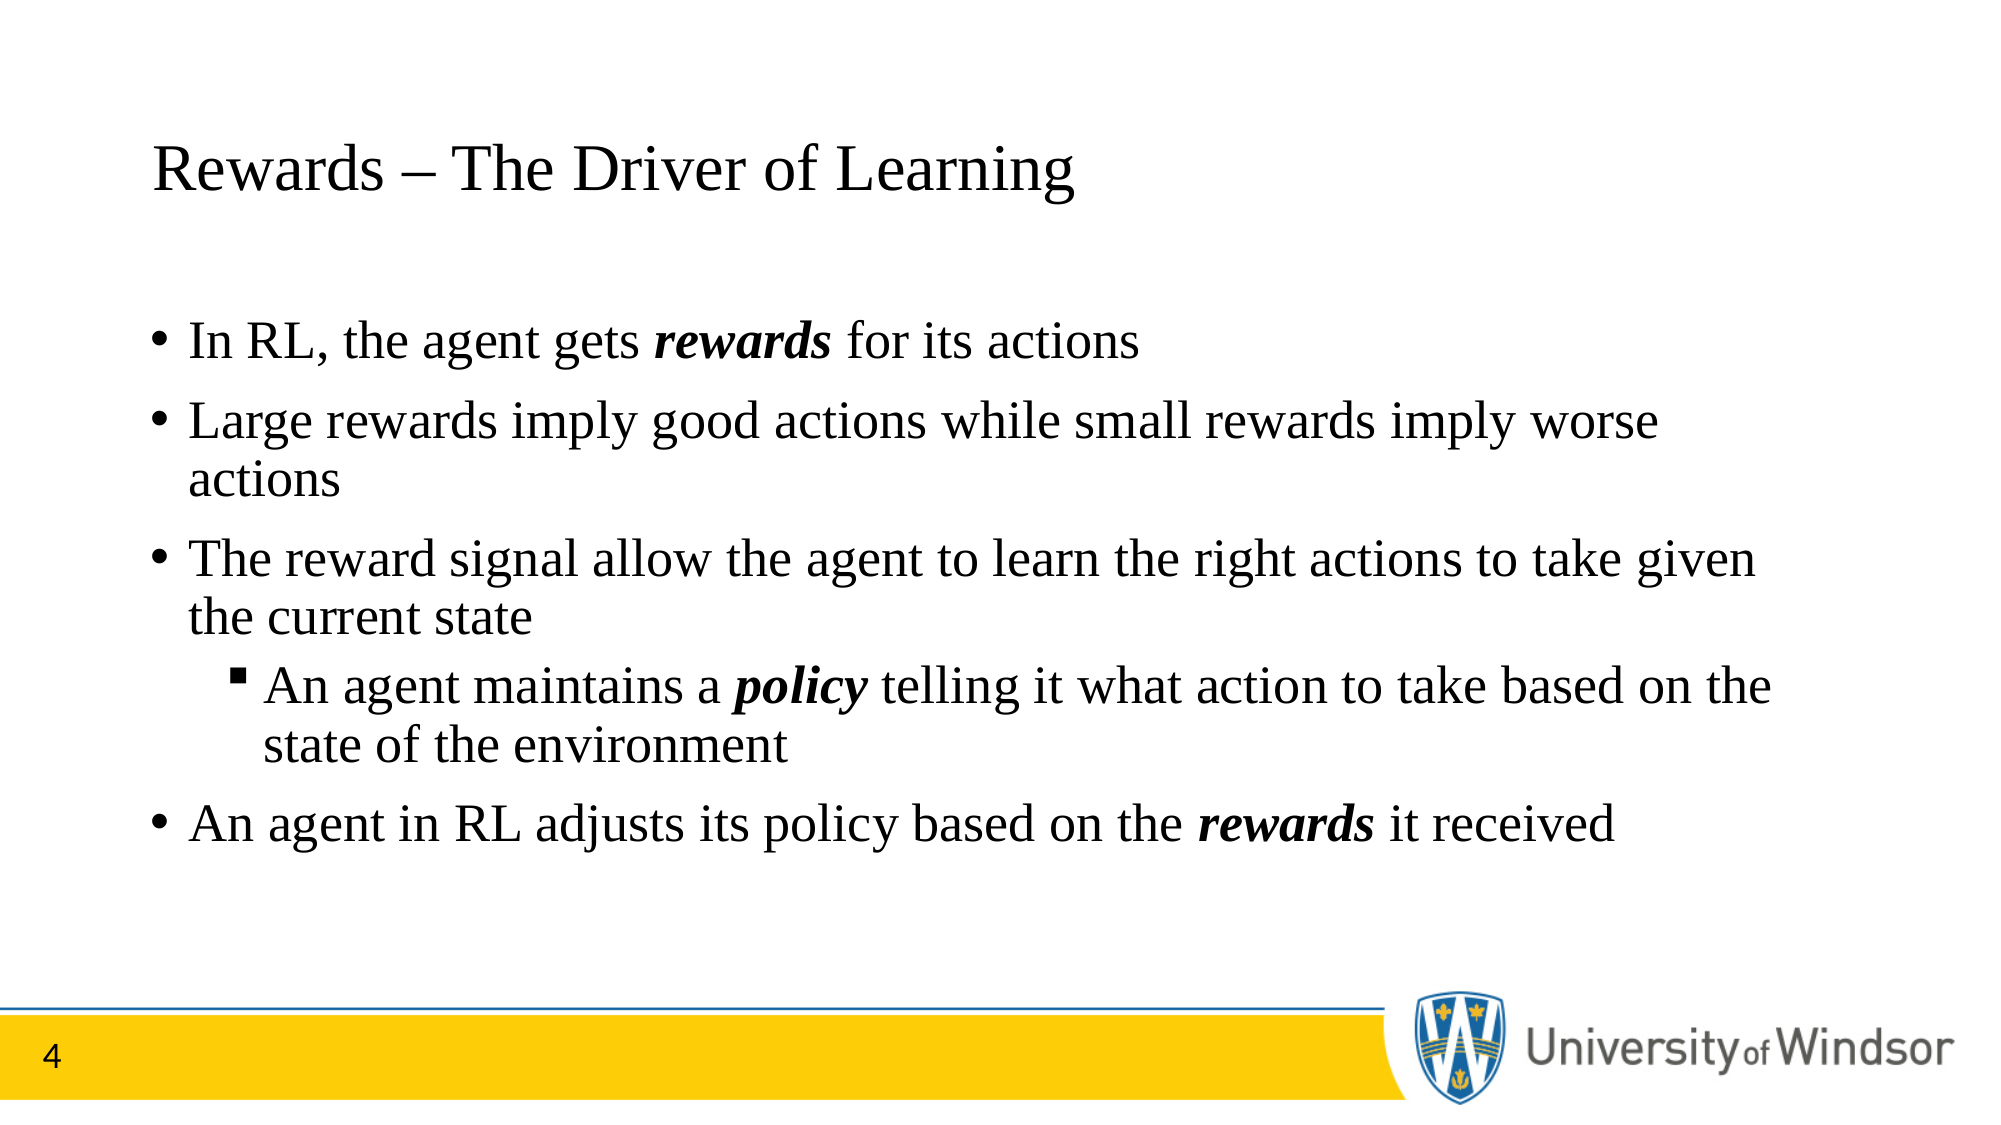

Rewards – The Driver of Learning
In RL, the agent gets rewards for its actions
Large rewards imply good actions while small rewards imply worse actions
The reward signal allow the agent to learn the right actions to take given the current state
An agent maintains a policy telling it what action to take based on the state of the environment
An agent in RL adjusts its policy based on the rewards it received

4